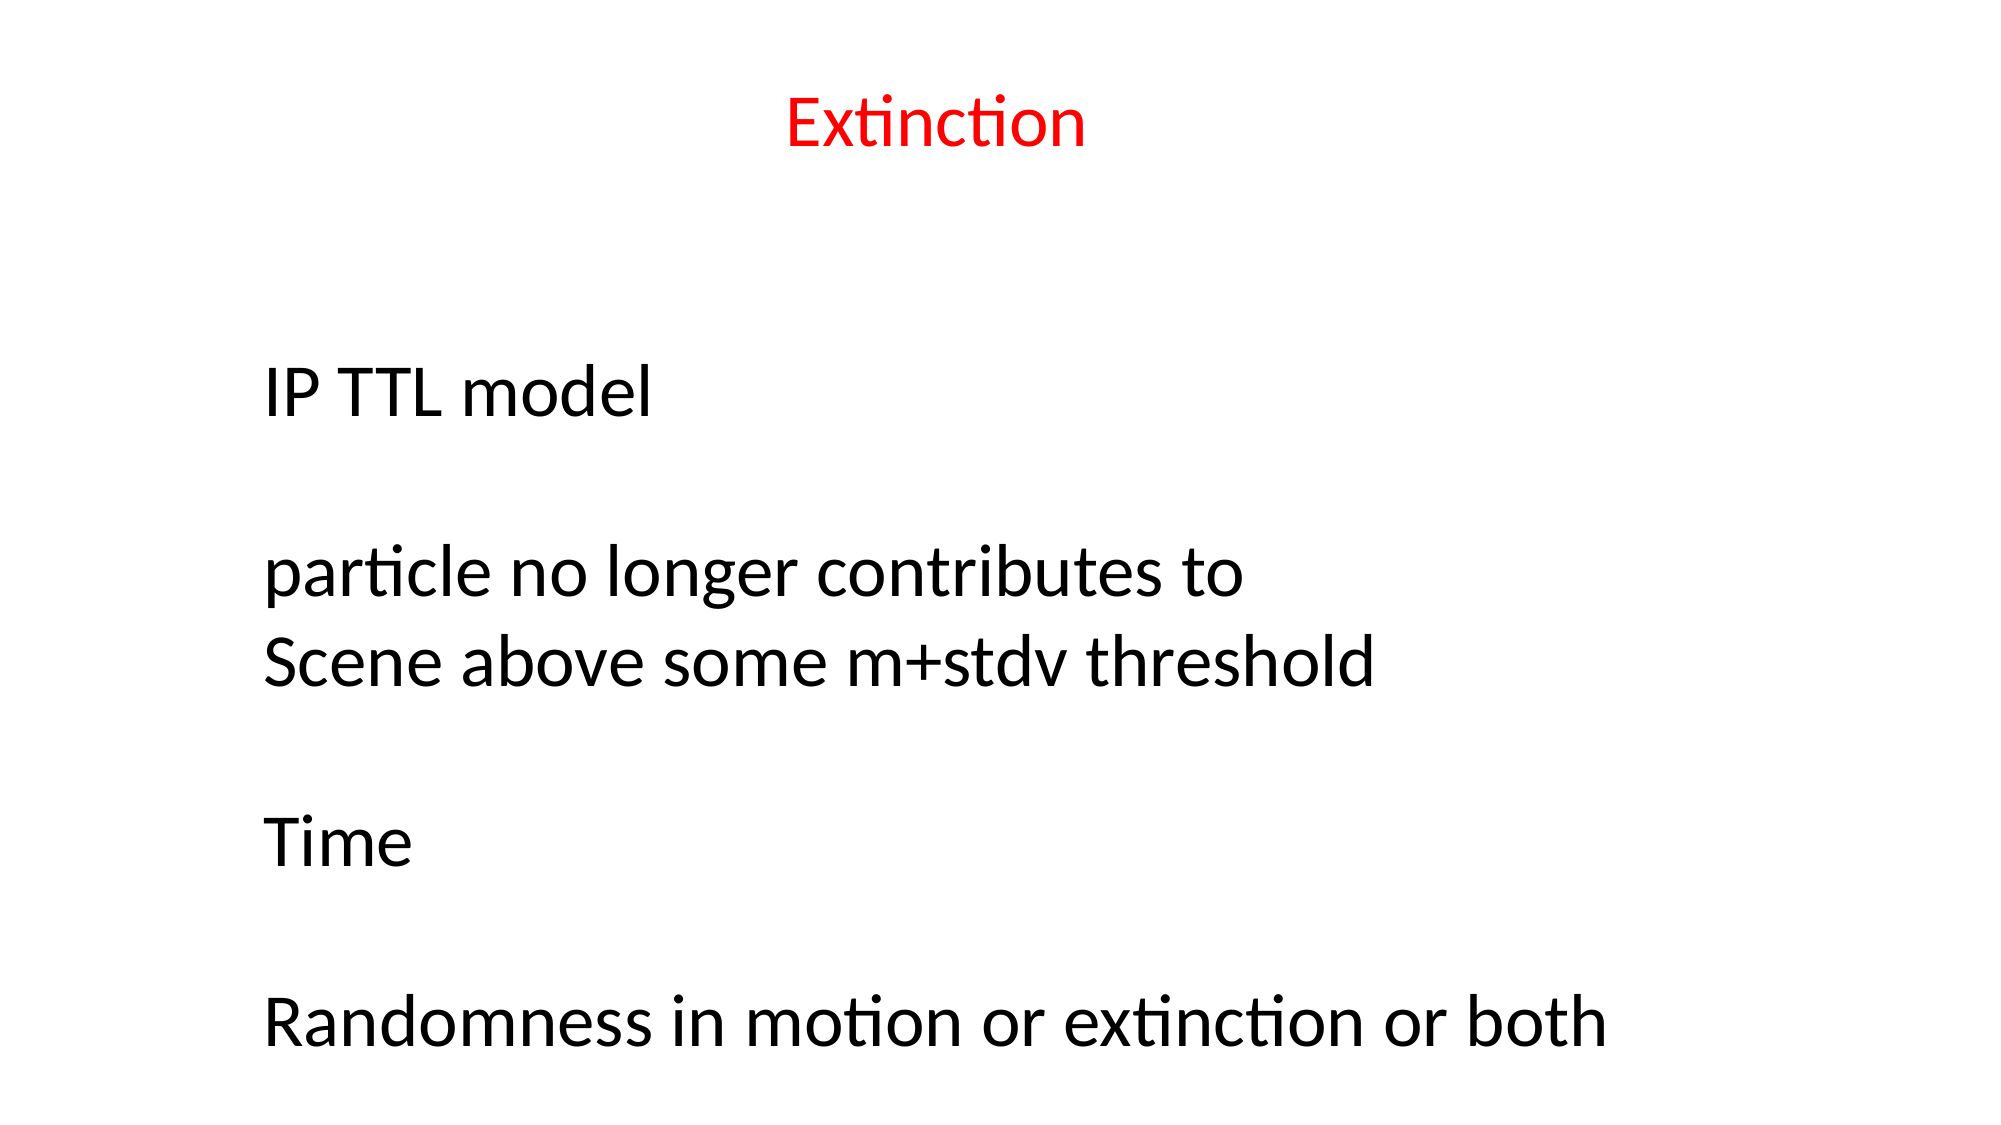

Extinction

IP TTL model

particle no longer contributes to
Scene above some m+stdv threshold

Time

Randomness in motion or extinction or both